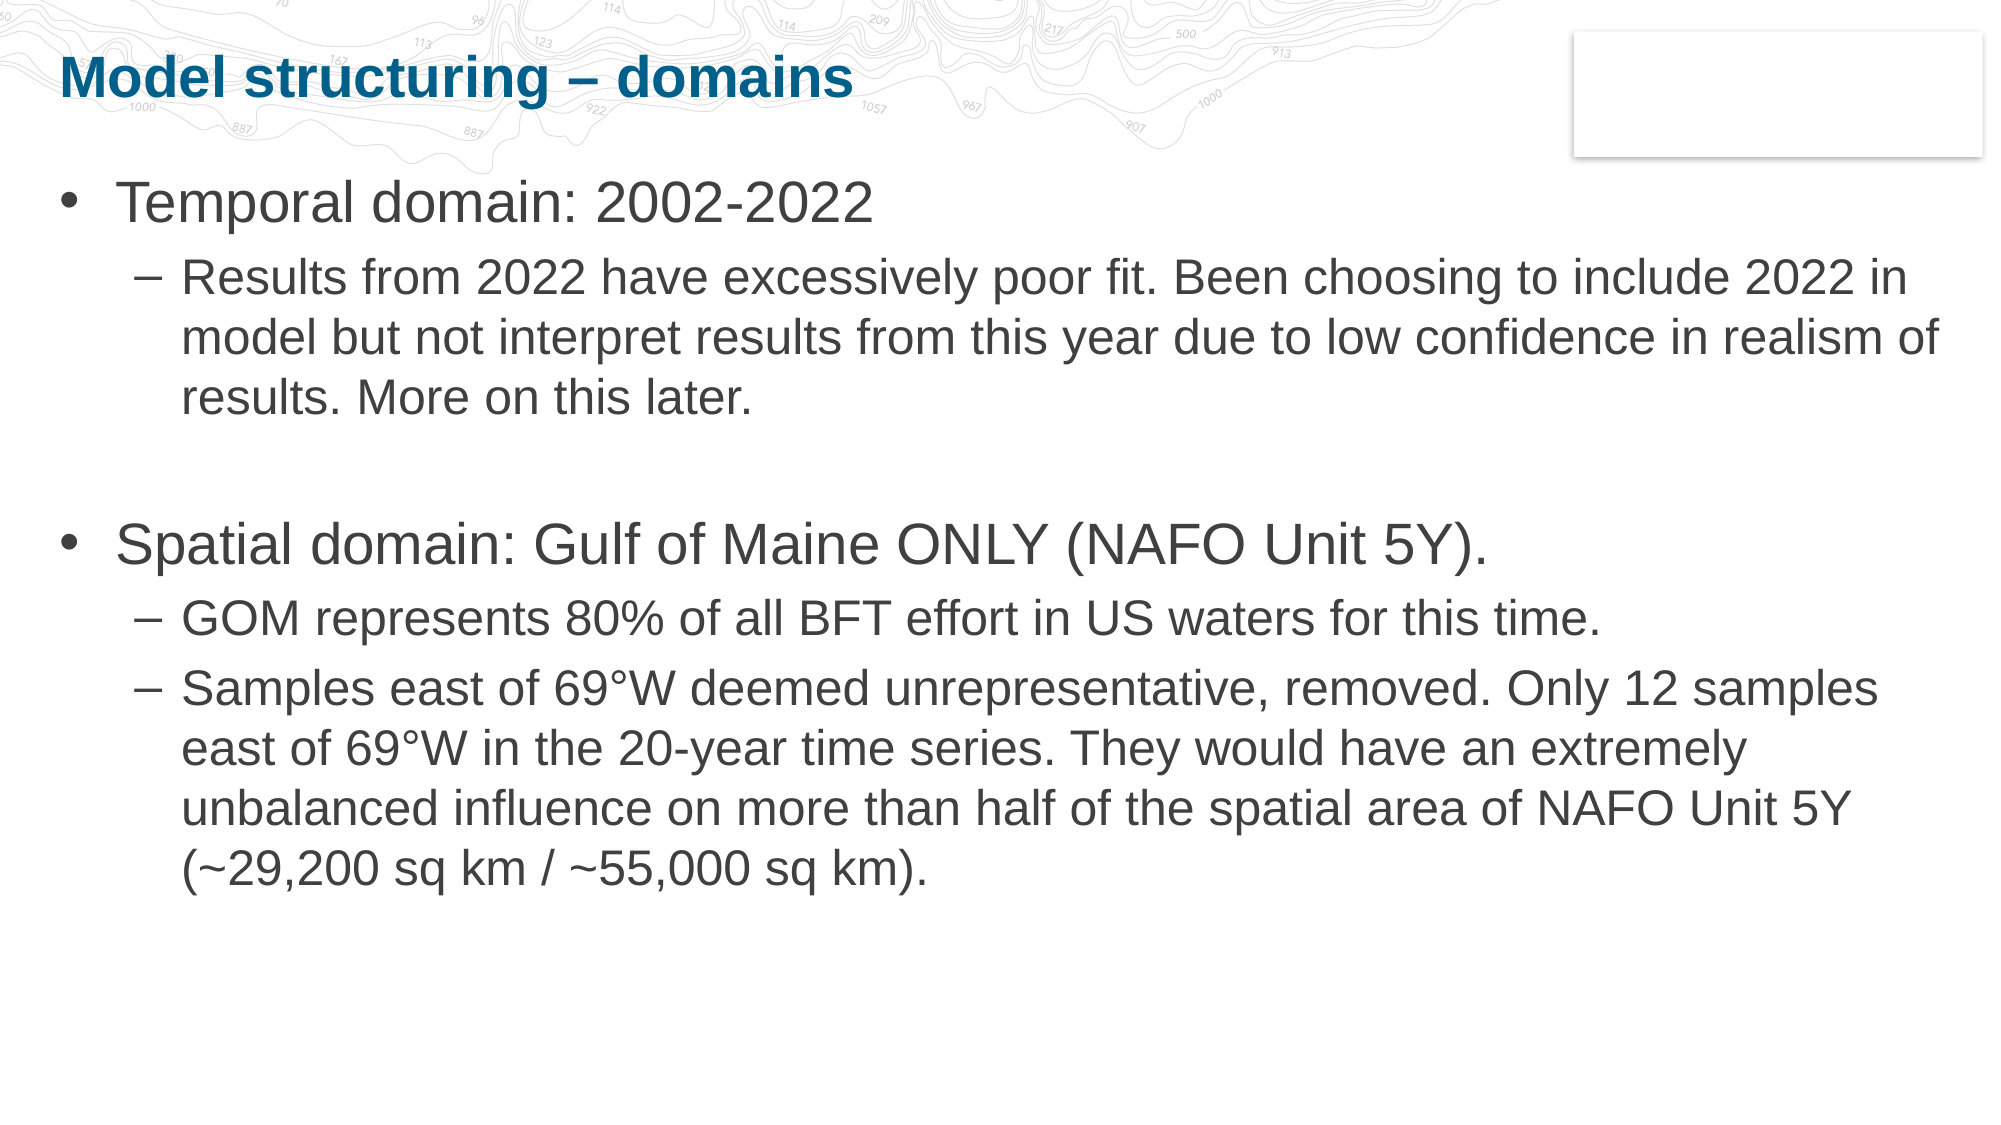

# Model structuring – domains

Temporal domain: 2002-2022
Results from 2022 have excessively poor fit. Been choosing to include 2022 in model but not interpret results from this year due to low confidence in realism of results. More on this later.

Spatial domain: Gulf of Maine ONLY (NAFO Unit 5Y).
GOM represents 80% of all BFT effort in US waters for this time.
Samples east of 69°W deemed unrepresentative, removed. Only 12 samples east of 69°W in the 20-year time series. They would have an extremely unbalanced influence on more than half of the spatial area of NAFO Unit 5Y (~29,200 sq km / ~55,000 sq km).